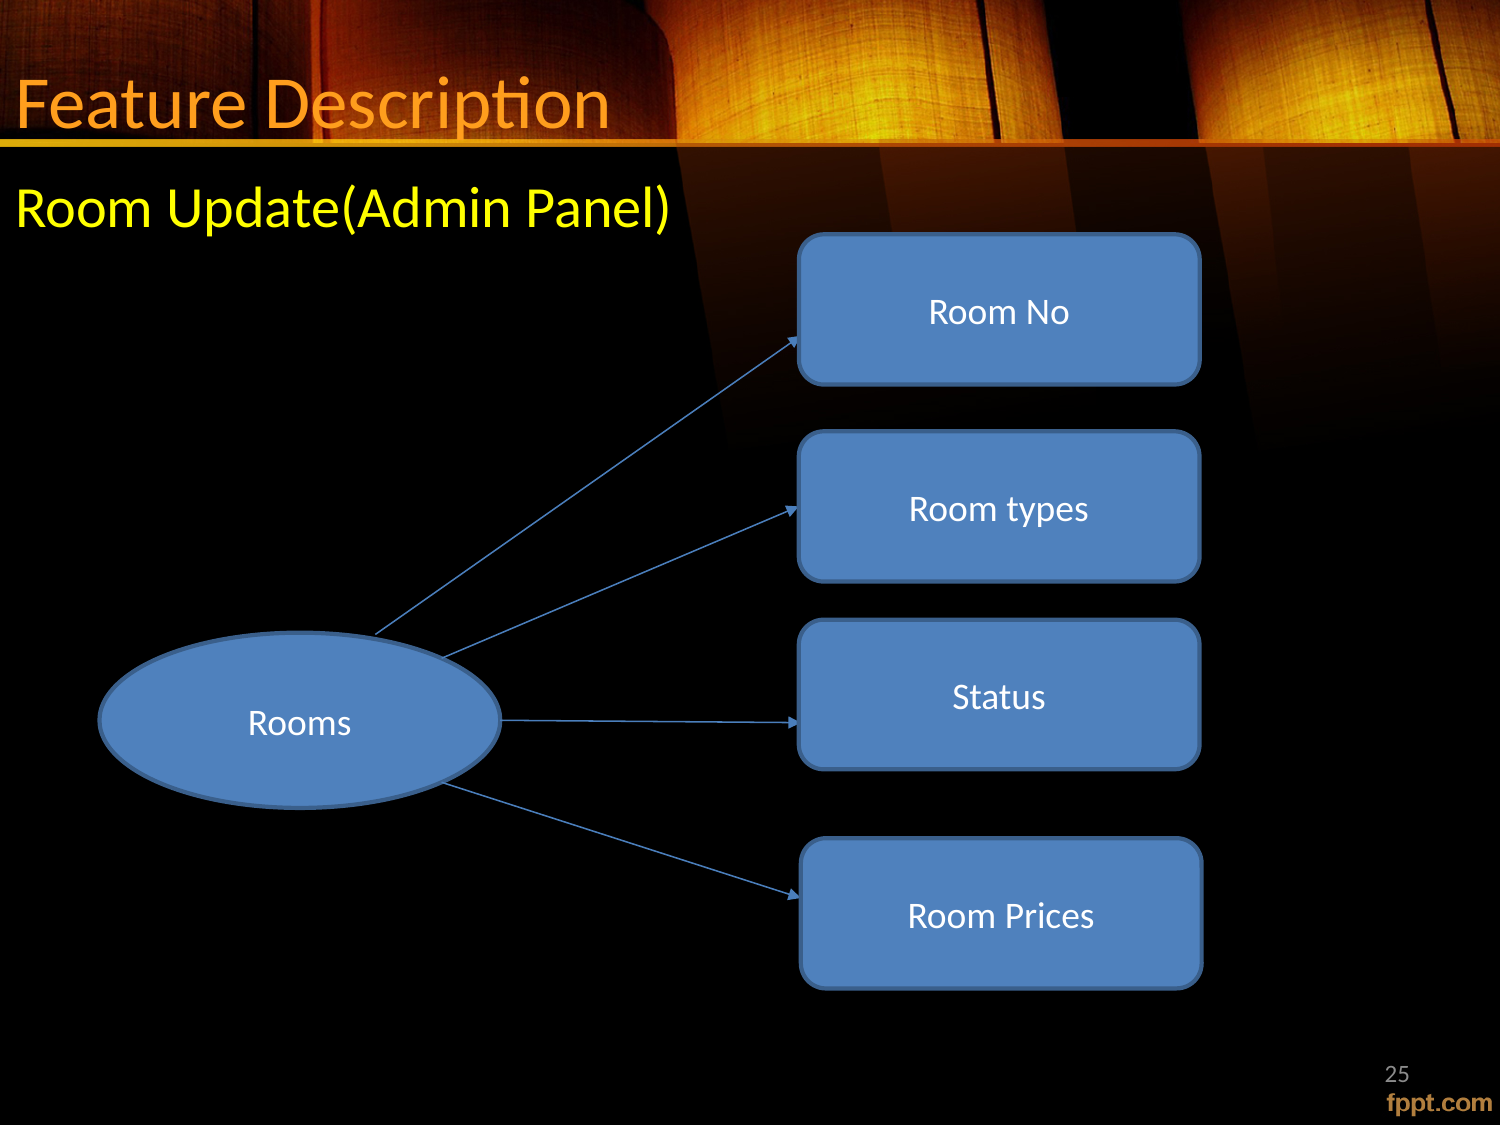

# Feature Description
Room Update(Admin Panel)
Room No
Room types
Status
Rooms
Room Prices
25